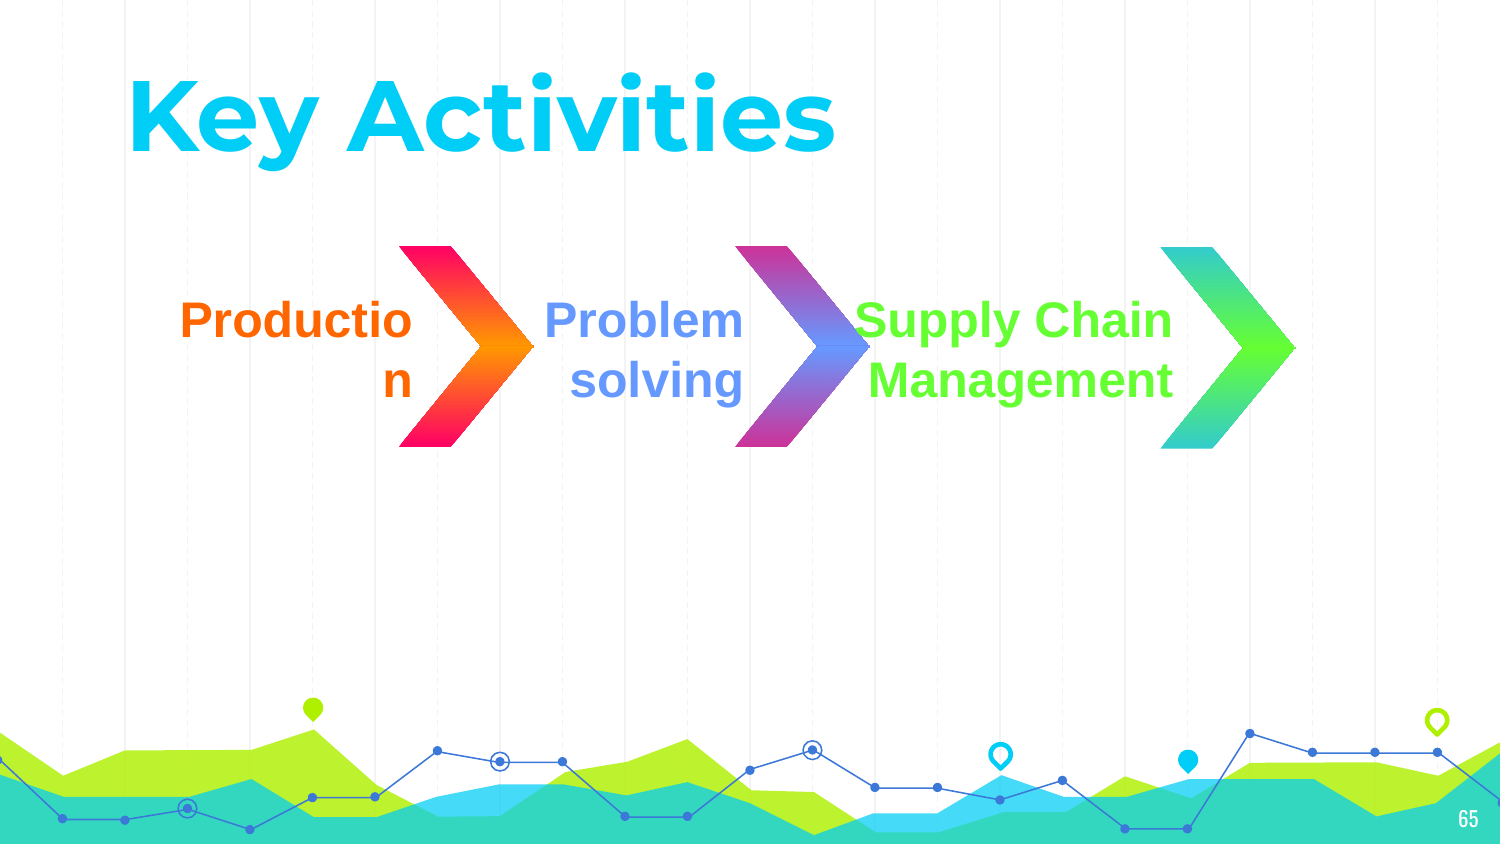

# Key Activities

Production
Supply Chain Management
Problem solving

65